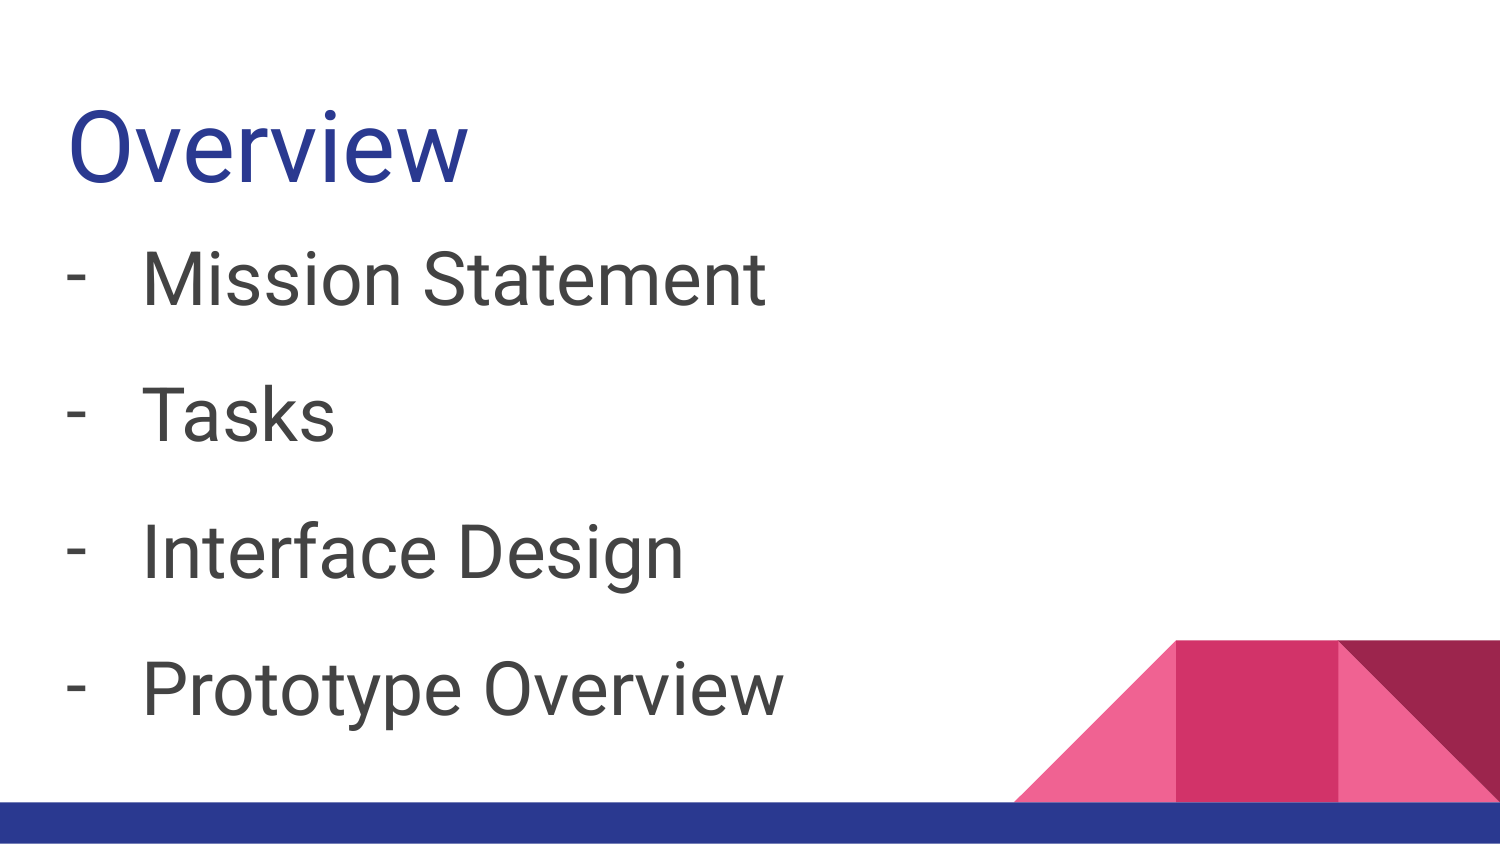

# Overview
Mission Statement
Tasks
Interface Design
Prototype Overview